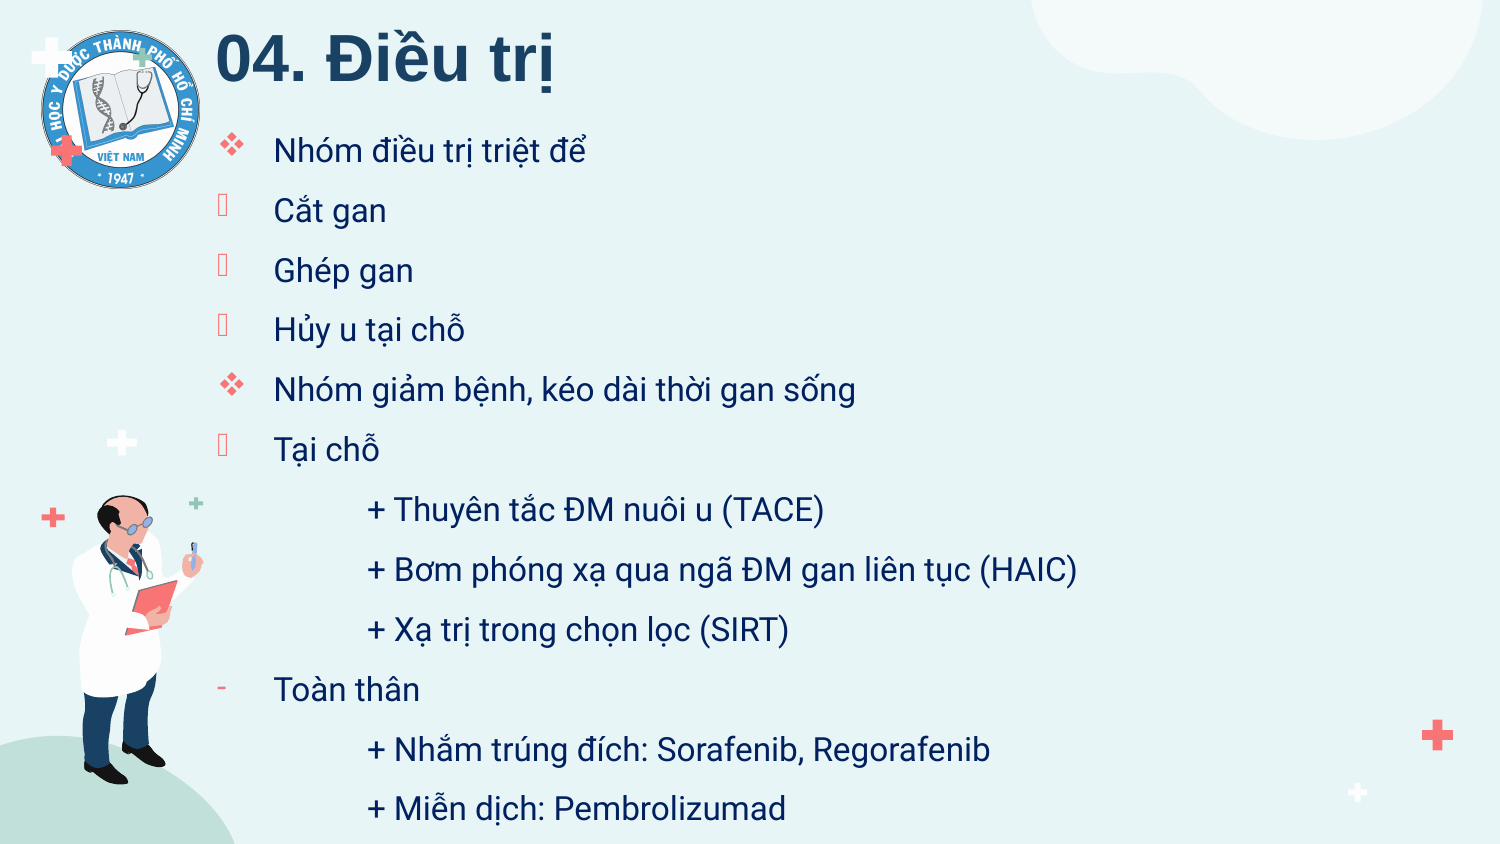

# 04. Điều trị
Nhóm điều trị triệt để
Cắt gan
Ghép gan
Hủy u tại chỗ
Nhóm giảm bệnh, kéo dài thời gan sống
Tại chỗ
	+ Thuyên tắc ĐM nuôi u (TACE)
	+ Bơm phóng xạ qua ngã ĐM gan liên tục (HAIC)
	+ Xạ trị trong chọn lọc (SIRT)
Toàn thân
	+ Nhắm trúng đích: Sorafenib, Regorafenib
	+ Miễn dịch: Pembrolizumad